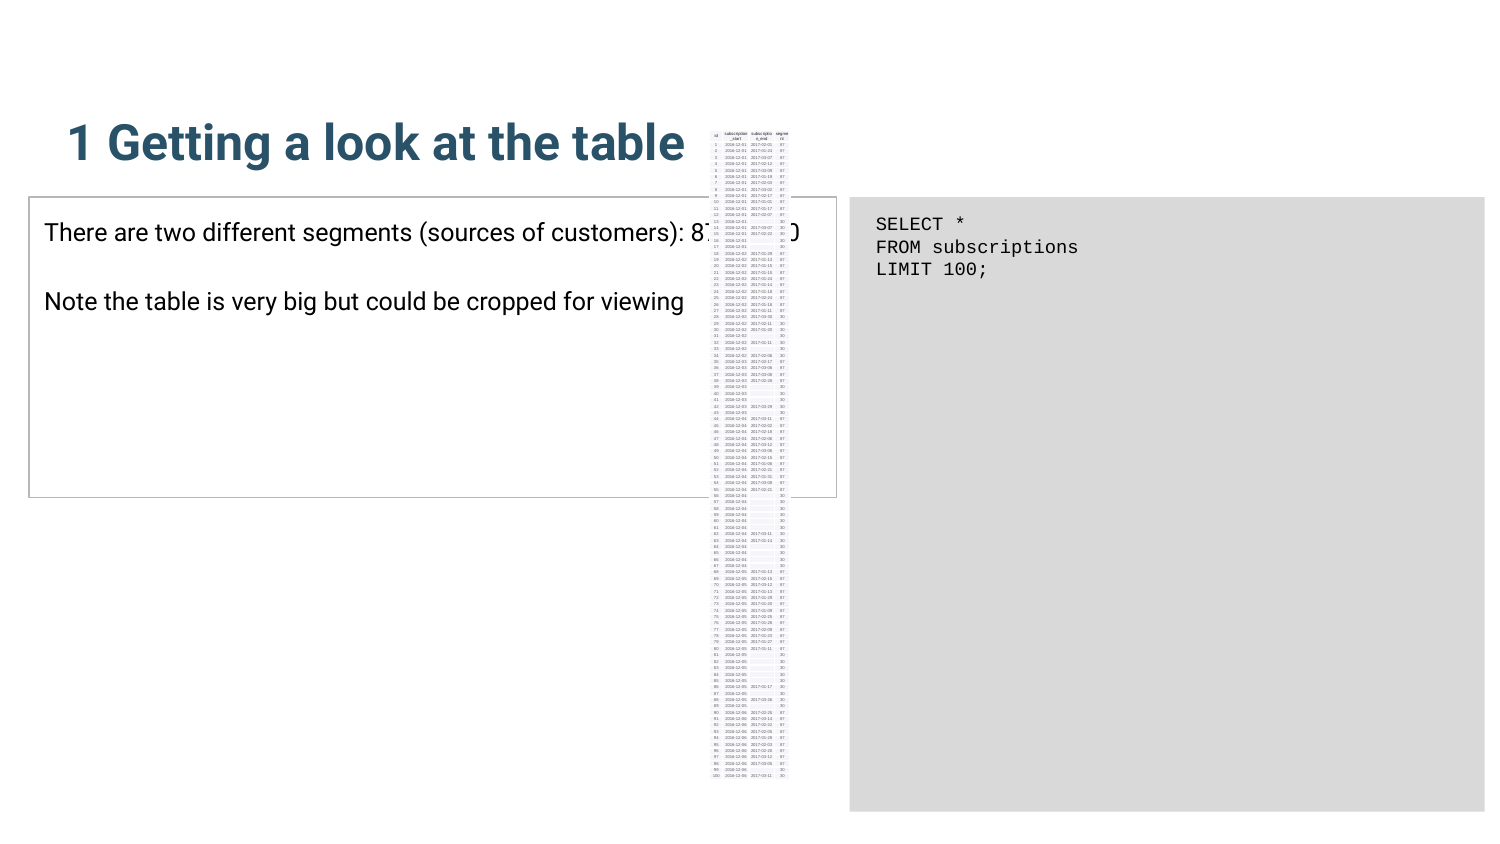

1 Getting a look at the table
| id | subscription\_start | subscription\_end | segment |
| --- | --- | --- | --- |
| 1 | 2016-12-01 | 2017-02-01 | 87 |
| 2 | 2016-12-01 | 2017-01-24 | 87 |
| 3 | 2016-12-01 | 2017-03-07 | 87 |
| 4 | 2016-12-01 | 2017-02-12 | 87 |
| 5 | 2016-12-01 | 2017-03-09 | 87 |
| 6 | 2016-12-01 | 2017-01-19 | 87 |
| 7 | 2016-12-01 | 2017-02-03 | 87 |
| 8 | 2016-12-01 | 2017-03-02 | 87 |
| 9 | 2016-12-01 | 2017-02-17 | 87 |
| 10 | 2016-12-01 | 2017-01-01 | 87 |
| 11 | 2016-12-01 | 2017-01-17 | 87 |
| 12 | 2016-12-01 | 2017-02-07 | 87 |
| 13 | 2016-12-01 |  | 30 |
| 14 | 2016-12-01 | 2017-03-07 | 30 |
| 15 | 2016-12-01 | 2017-02-22 | 30 |
| 16 | 2016-12-01 |  | 30 |
| 17 | 2016-12-01 |  | 30 |
| 18 | 2016-12-02 | 2017-01-29 | 87 |
| 19 | 2016-12-02 | 2017-01-13 | 87 |
| 20 | 2016-12-02 | 2017-01-15 | 87 |
| 21 | 2016-12-02 | 2017-01-15 | 87 |
| 22 | 2016-12-02 | 2017-01-24 | 87 |
| 23 | 2016-12-02 | 2017-01-14 | 87 |
| 24 | 2016-12-02 | 2017-01-18 | 87 |
| 25 | 2016-12-02 | 2017-02-24 | 87 |
| 26 | 2016-12-02 | 2017-01-18 | 87 |
| 27 | 2016-12-02 | 2017-01-11 | 87 |
| 28 | 2016-12-02 | 2017-03-30 | 30 |
| 29 | 2016-12-02 | 2017-02-11 | 30 |
| 30 | 2016-12-02 | 2017-01-20 | 30 |
| 31 | 2016-12-02 |  | 30 |
| 32 | 2016-12-02 | 2017-01-11 | 30 |
| 33 | 2016-12-02 |  | 30 |
| 34 | 2016-12-02 | 2017-02-06 | 30 |
| 35 | 2016-12-03 | 2017-02-17 | 87 |
| 36 | 2016-12-03 | 2017-03-06 | 87 |
| 37 | 2016-12-03 | 2017-03-08 | 87 |
| 38 | 2016-12-03 | 2017-02-28 | 87 |
| 39 | 2016-12-03 |  | 30 |
| 40 | 2016-12-03 |  | 30 |
| 41 | 2016-12-03 |  | 30 |
| 42 | 2016-12-03 | 2017-03-29 | 30 |
| 43 | 2016-12-03 |  | 30 |
| 44 | 2016-12-04 | 2017-03-11 | 87 |
| 45 | 2016-12-04 | 2017-02-02 | 87 |
| 46 | 2016-12-04 | 2017-02-18 | 87 |
| 47 | 2016-12-04 | 2017-02-06 | 87 |
| 48 | 2016-12-04 | 2017-03-12 | 87 |
| 49 | 2016-12-04 | 2017-03-06 | 87 |
| 50 | 2016-12-04 | 2017-02-15 | 87 |
| 51 | 2016-12-04 | 2017-01-06 | 87 |
| 52 | 2016-12-04 | 2017-02-21 | 87 |
| 53 | 2016-12-04 | 2017-01-31 | 87 |
| 54 | 2016-12-04 | 2017-03-08 | 87 |
| 55 | 2016-12-04 | 2017-02-21 | 87 |
| 56 | 2016-12-04 |  | 30 |
| 57 | 2016-12-04 |  | 30 |
| 58 | 2016-12-04 |  | 30 |
| 59 | 2016-12-04 |  | 30 |
| 60 | 2016-12-04 |  | 30 |
| 61 | 2016-12-04 |  | 30 |
| 62 | 2016-12-04 | 2017-03-11 | 30 |
| 63 | 2016-12-04 | 2017-01-14 | 30 |
| 64 | 2016-12-04 |  | 30 |
| 65 | 2016-12-04 |  | 30 |
| 66 | 2016-12-04 |  | 30 |
| 67 | 2016-12-04 |  | 30 |
| 68 | 2016-12-05 | 2017-01-13 | 87 |
| 69 | 2016-12-05 | 2017-02-15 | 87 |
| 70 | 2016-12-05 | 2017-03-12 | 87 |
| 71 | 2016-12-05 | 2017-01-13 | 87 |
| 72 | 2016-12-05 | 2017-01-29 | 87 |
| 73 | 2016-12-05 | 2017-01-20 | 87 |
| 74 | 2016-12-05 | 2017-01-09 | 87 |
| 75 | 2016-12-05 | 2017-02-25 | 87 |
| 76 | 2016-12-05 | 2017-01-28 | 87 |
| 77 | 2016-12-05 | 2017-02-09 | 87 |
| 78 | 2016-12-05 | 2017-01-23 | 87 |
| 79 | 2016-12-05 | 2017-01-27 | 87 |
| 80 | 2016-12-05 | 2017-01-11 | 87 |
| 81 | 2016-12-05 |  | 30 |
| 82 | 2016-12-05 |  | 30 |
| 83 | 2016-12-05 |  | 30 |
| 84 | 2016-12-05 |  | 30 |
| 85 | 2016-12-05 |  | 30 |
| 86 | 2016-12-05 | 2017-01-17 | 30 |
| 87 | 2016-12-05 |  | 30 |
| 88 | 2016-12-05 | 2017-03-26 | 30 |
| 89 | 2016-12-05 |  | 30 |
| 90 | 2016-12-06 | 2017-02-25 | 87 |
| 91 | 2016-12-06 | 2017-03-14 | 87 |
| 92 | 2016-12-06 | 2017-02-22 | 87 |
| 93 | 2016-12-06 | 2017-02-05 | 87 |
| 94 | 2016-12-06 | 2017-01-28 | 87 |
| 95 | 2016-12-06 | 2017-02-03 | 87 |
| 96 | 2016-12-06 | 2017-02-20 | 87 |
| 97 | 2016-12-06 | 2017-03-12 | 87 |
| 98 | 2016-12-06 | 2017-03-05 | 87 |
| 99 | 2016-12-06 |  | 30 |
| 100 | 2016-12-06 | 2017-03-11 | 30 |
There are two different segments (sources of customers): 87 and 30

Note the table is very big but could be cropped for viewing

 SELECT *
 FROM subscriptions
 LIMIT 100;